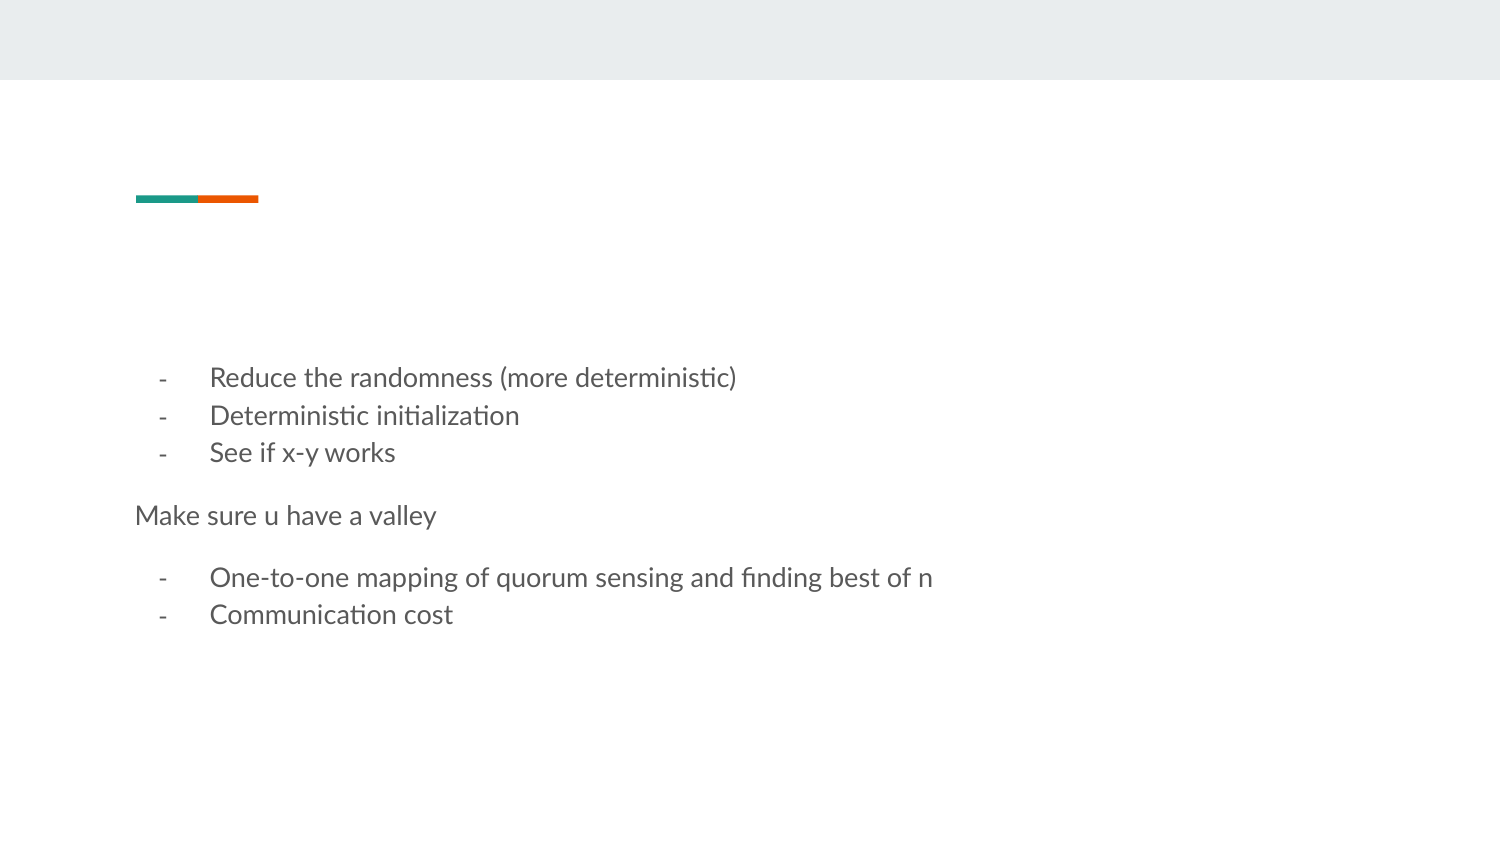

#
Reduce the randomness (more deterministic)
Deterministic initialization
See if x-y works
Make sure u have a valley
One-to-one mapping of quorum sensing and finding best of n
Communication cost